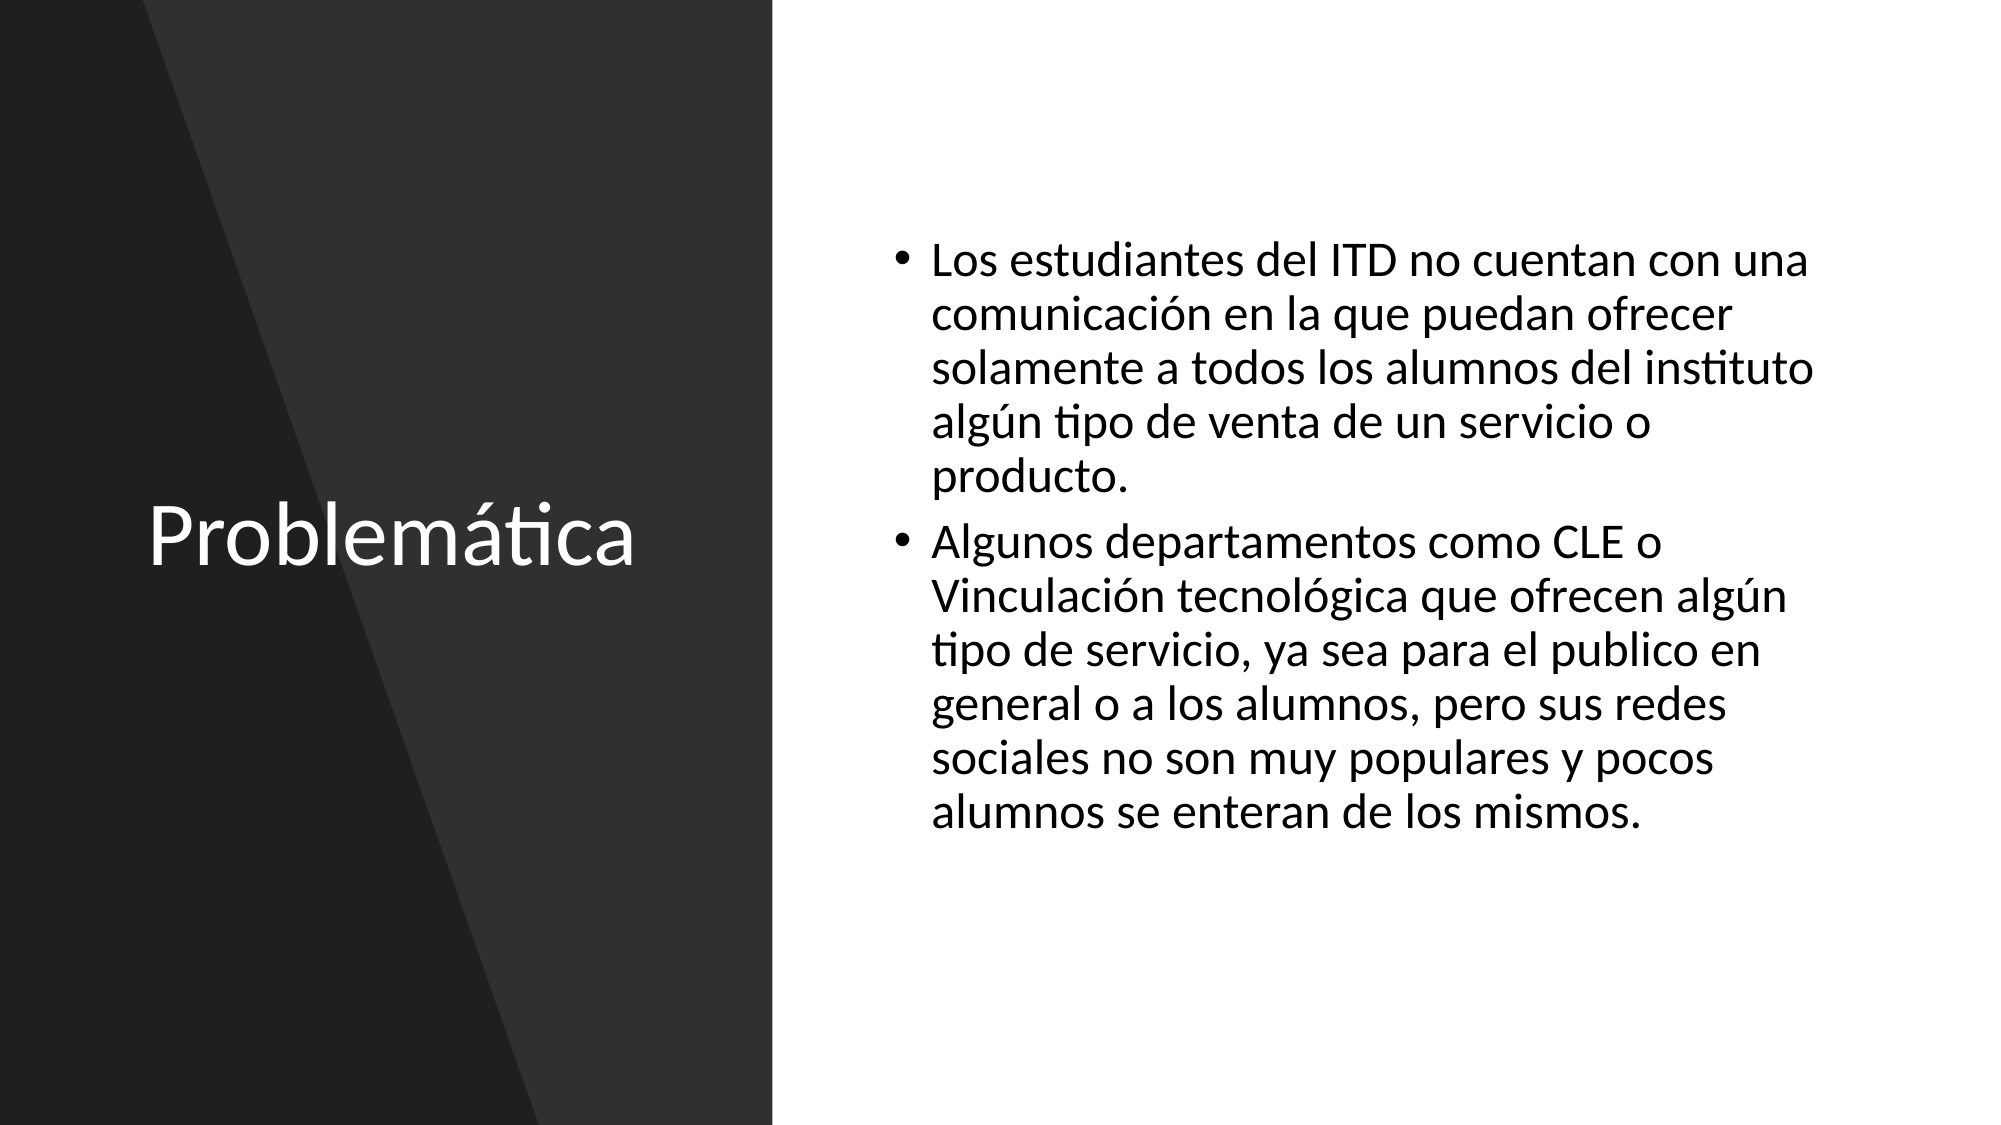

# Problemática
Los estudiantes del ITD no cuentan con una comunicación en la que puedan ofrecer solamente a todos los alumnos del instituto algún tipo de venta de un servicio o producto.
Algunos departamentos como CLE o Vinculación tecnológica que ofrecen algún tipo de servicio, ya sea para el publico en general o a los alumnos, pero sus redes sociales no son muy populares y pocos alumnos se enteran de los mismos.